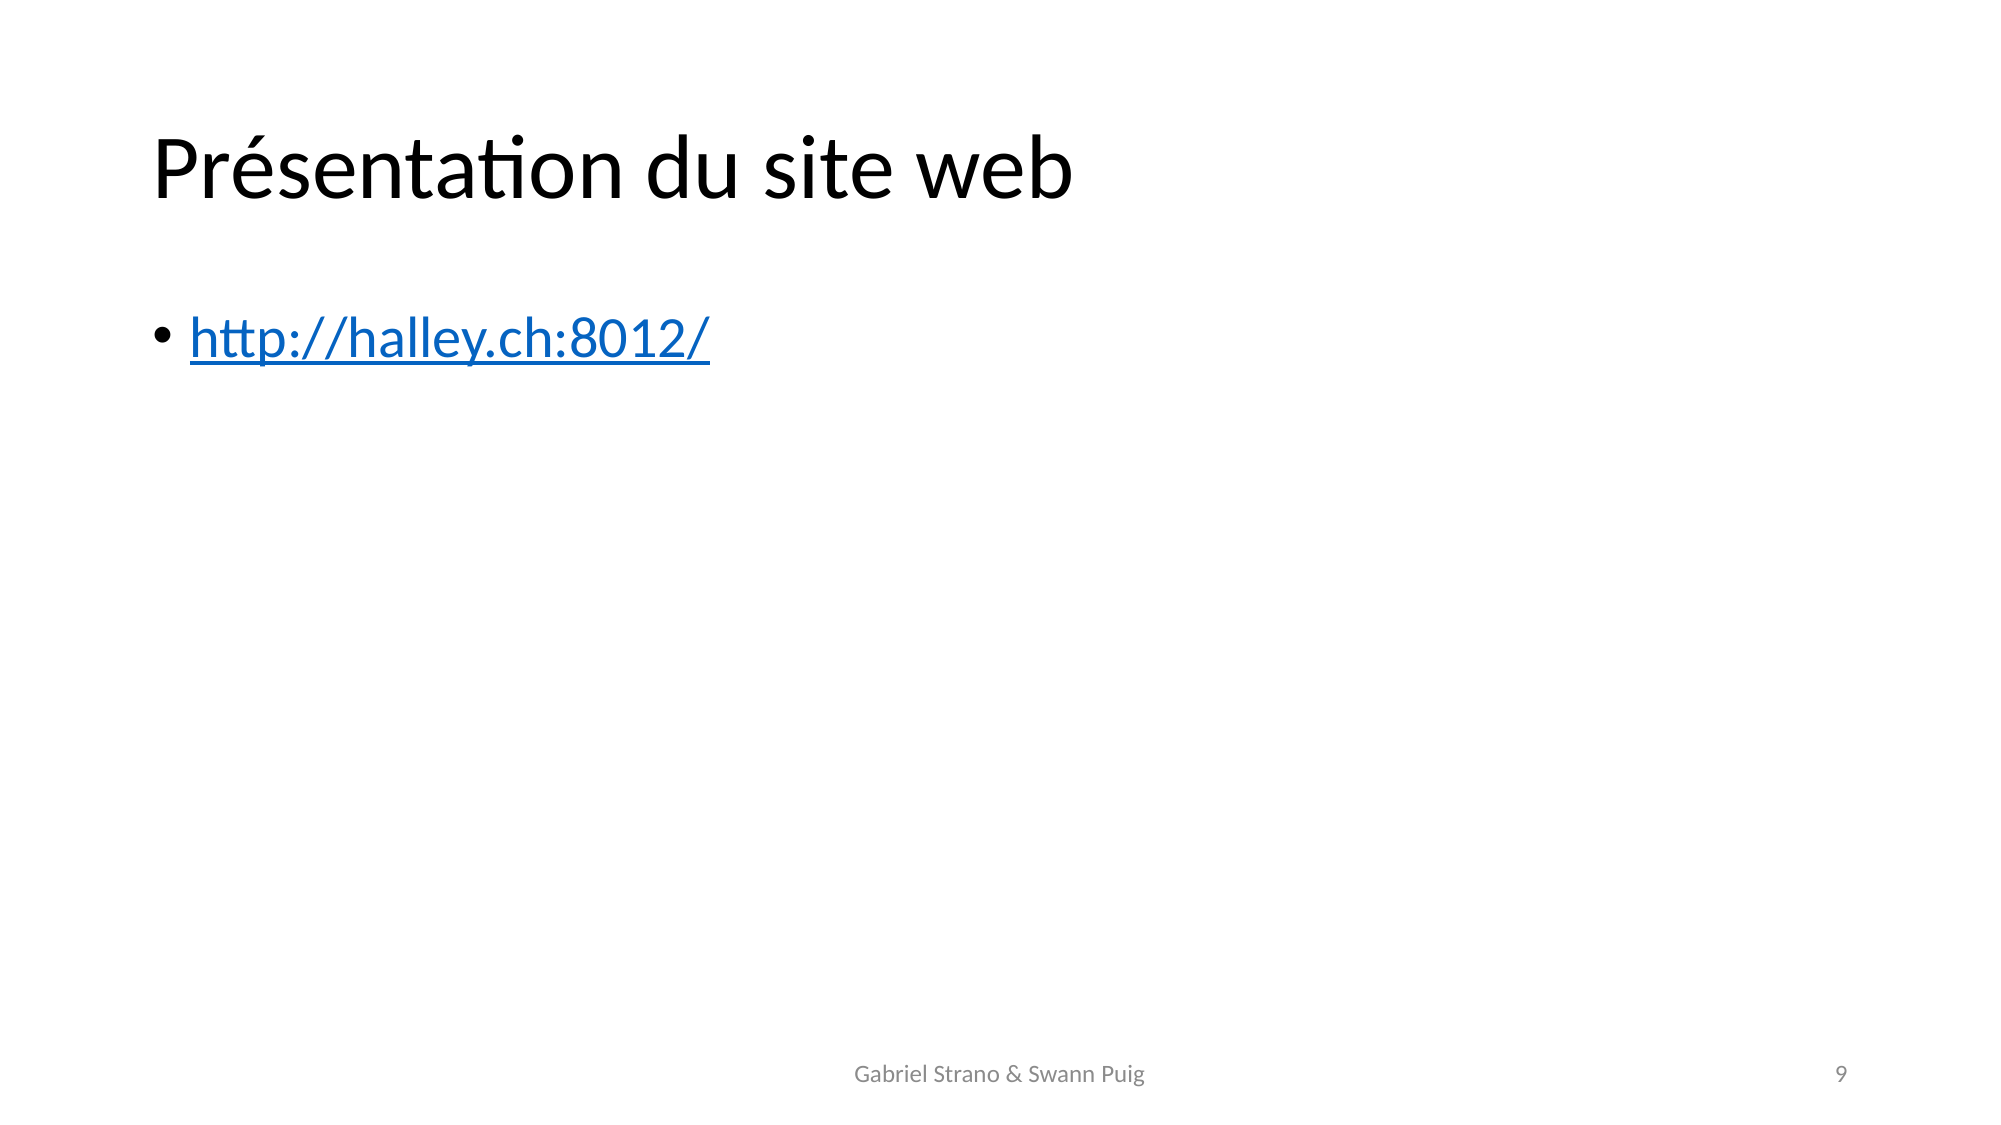

# Présentation du site web
http://halley.ch:8012/
Gabriel Strano & Swann Puig
9